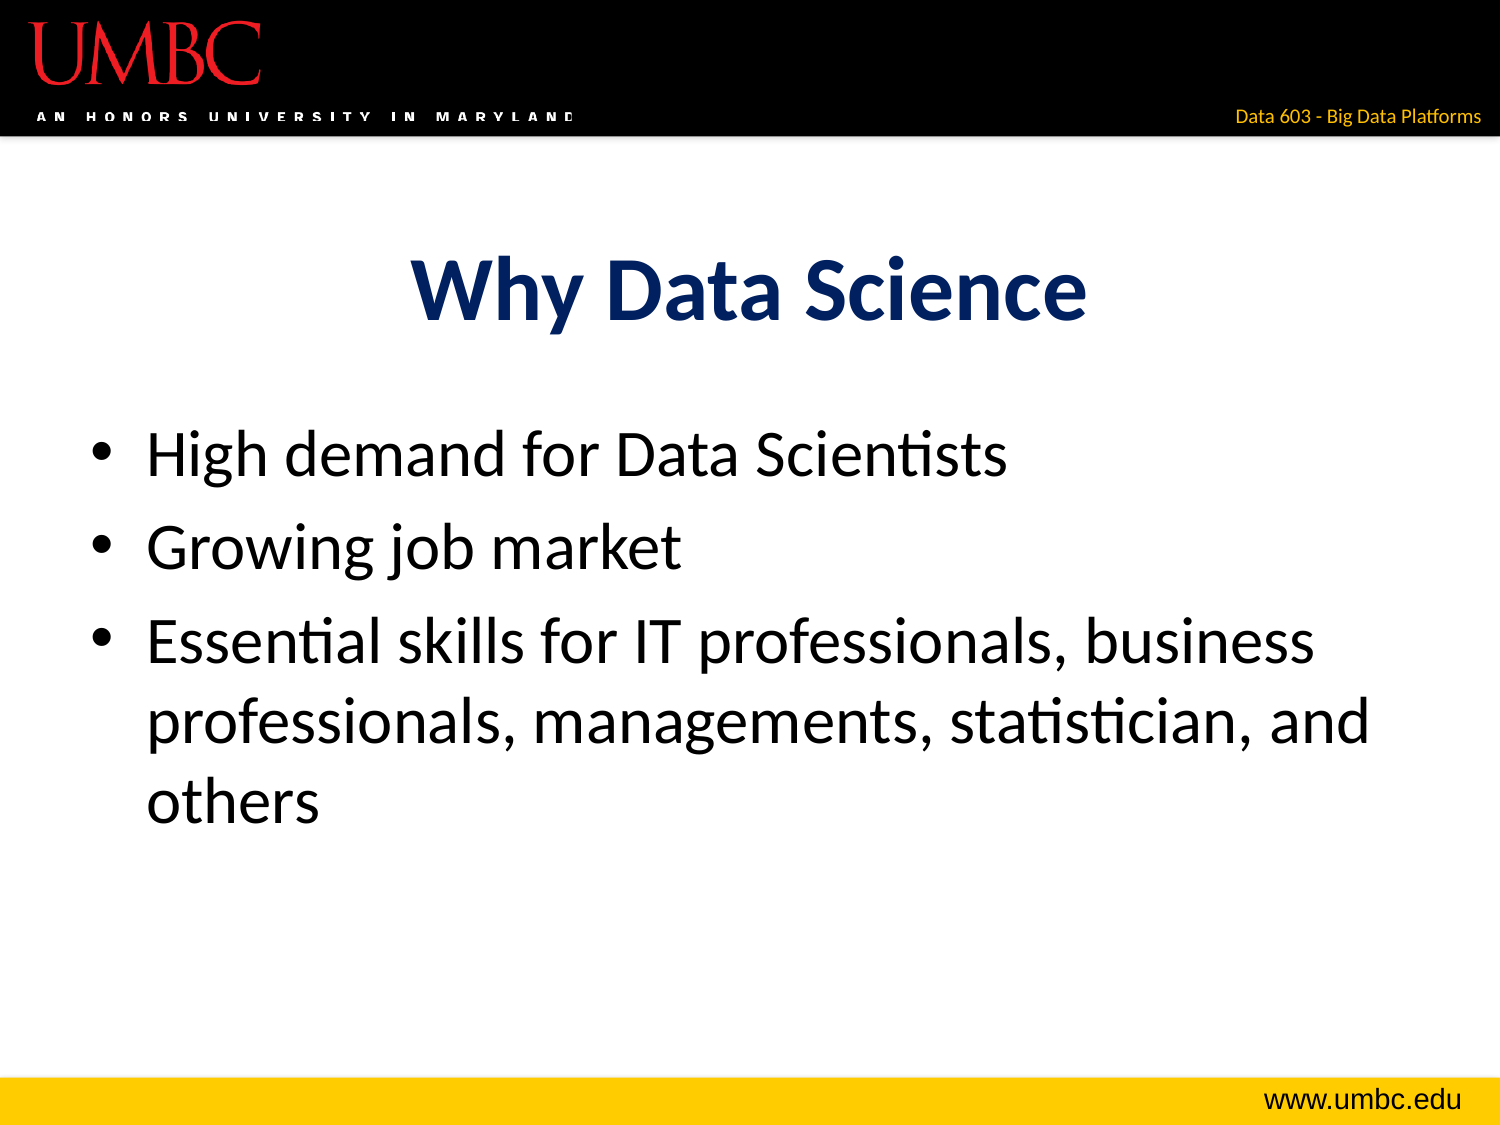

# Why Data Science
High demand for Data Scientists
Growing job market
Essential skills for IT professionals, business professionals, managements, statistician, and others